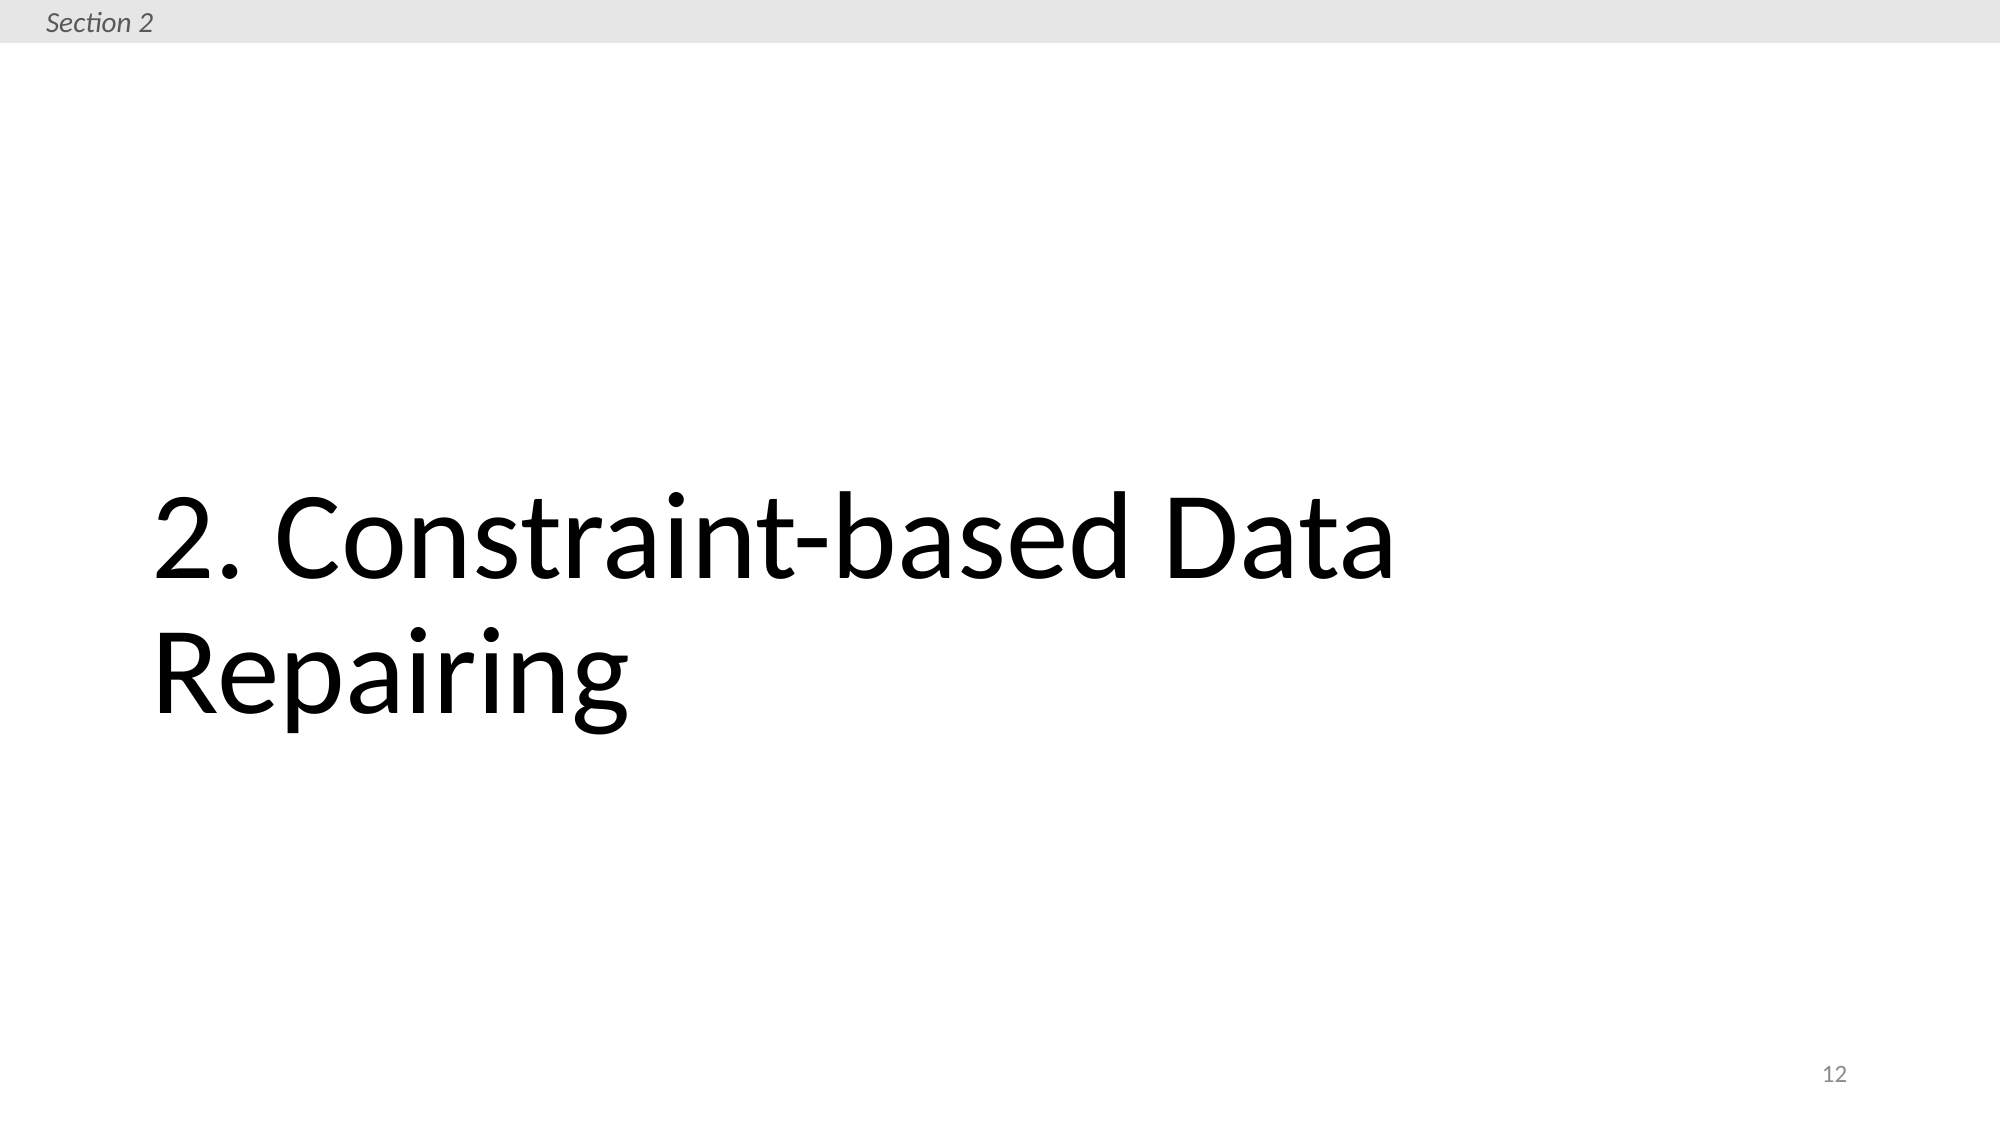

Section 2
# 2. Constraint-based Data Repairing
12